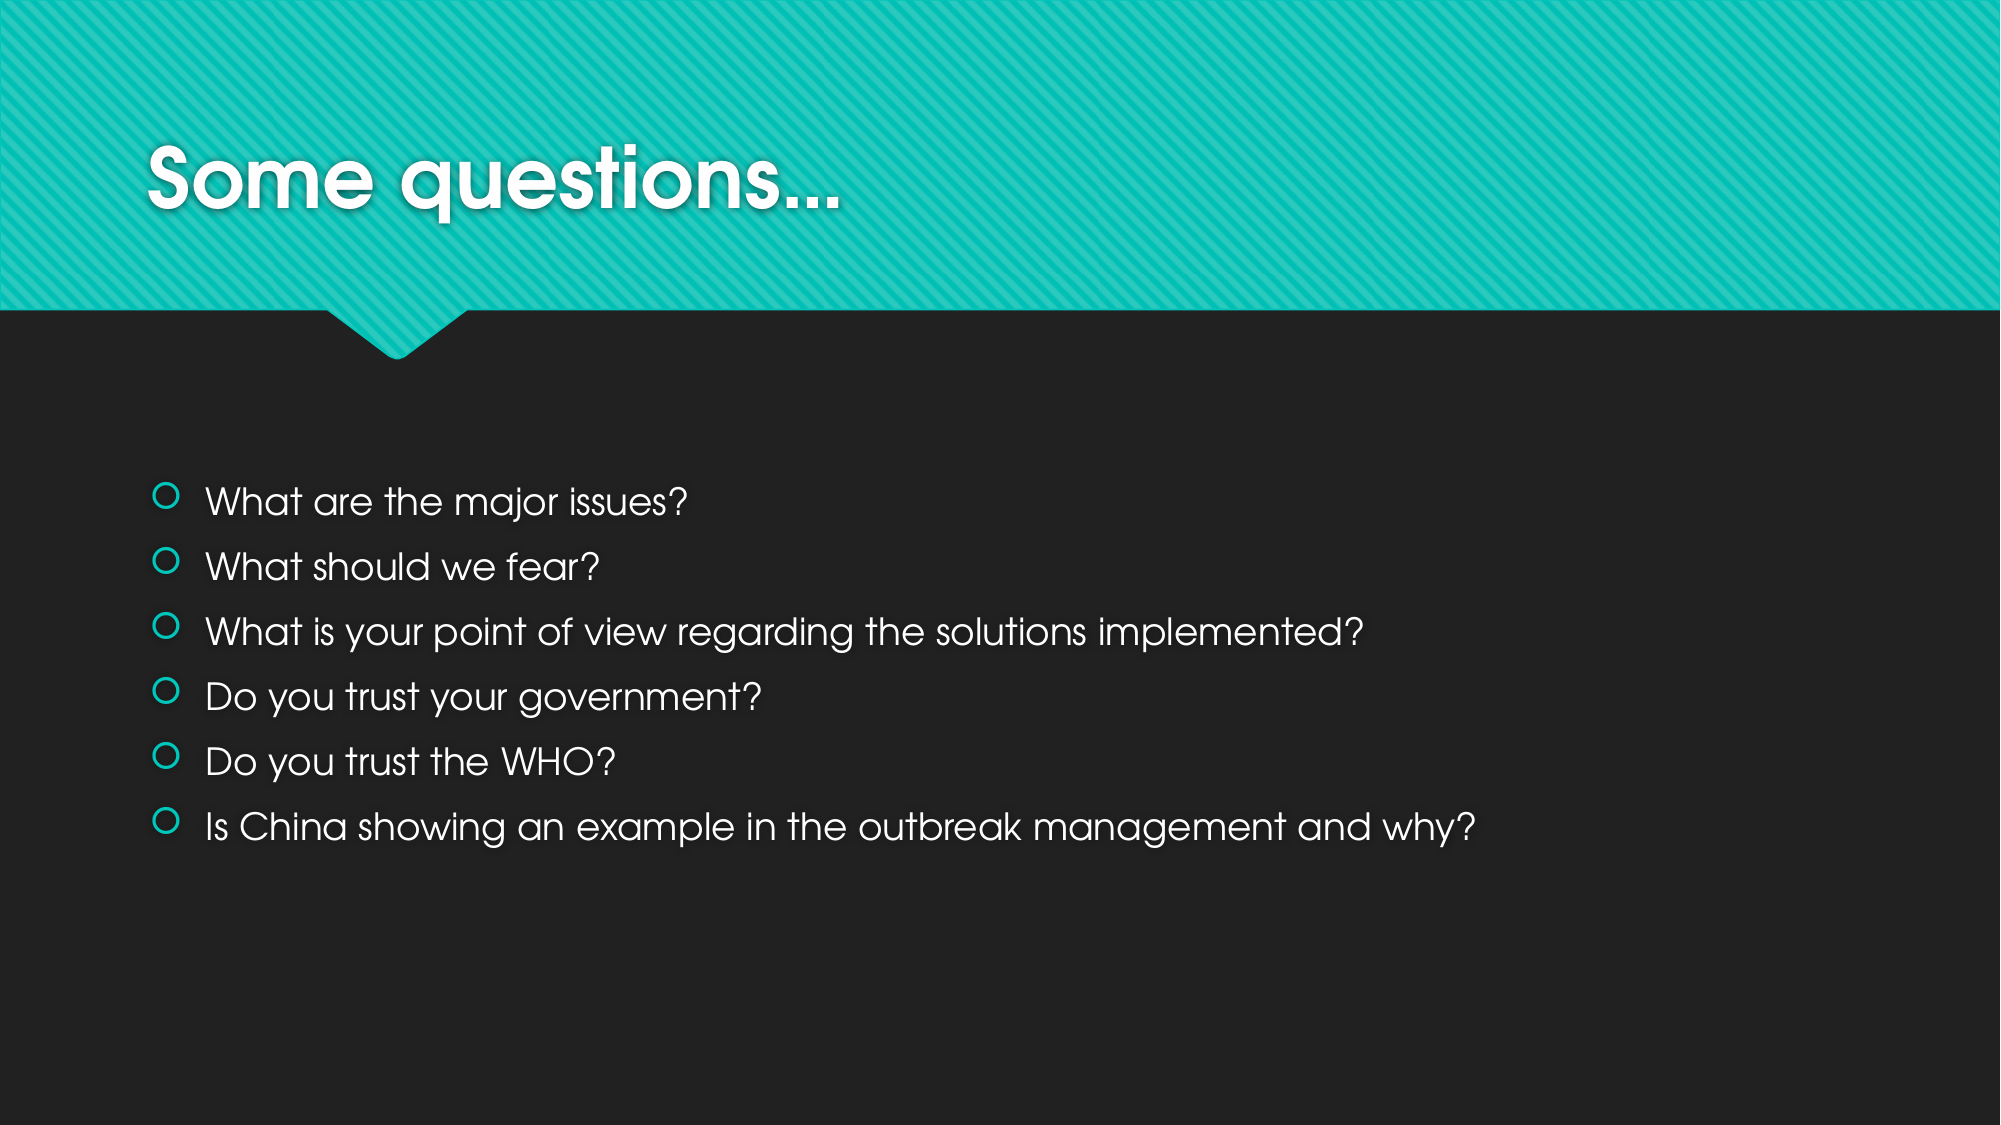

# Some questions…
What are the major issues?
What should we fear?
What is your point of view regarding the solutions implemented?
Do you trust your government?
Do you trust the WHO?
Is China showing an example in the outbreak management and why?